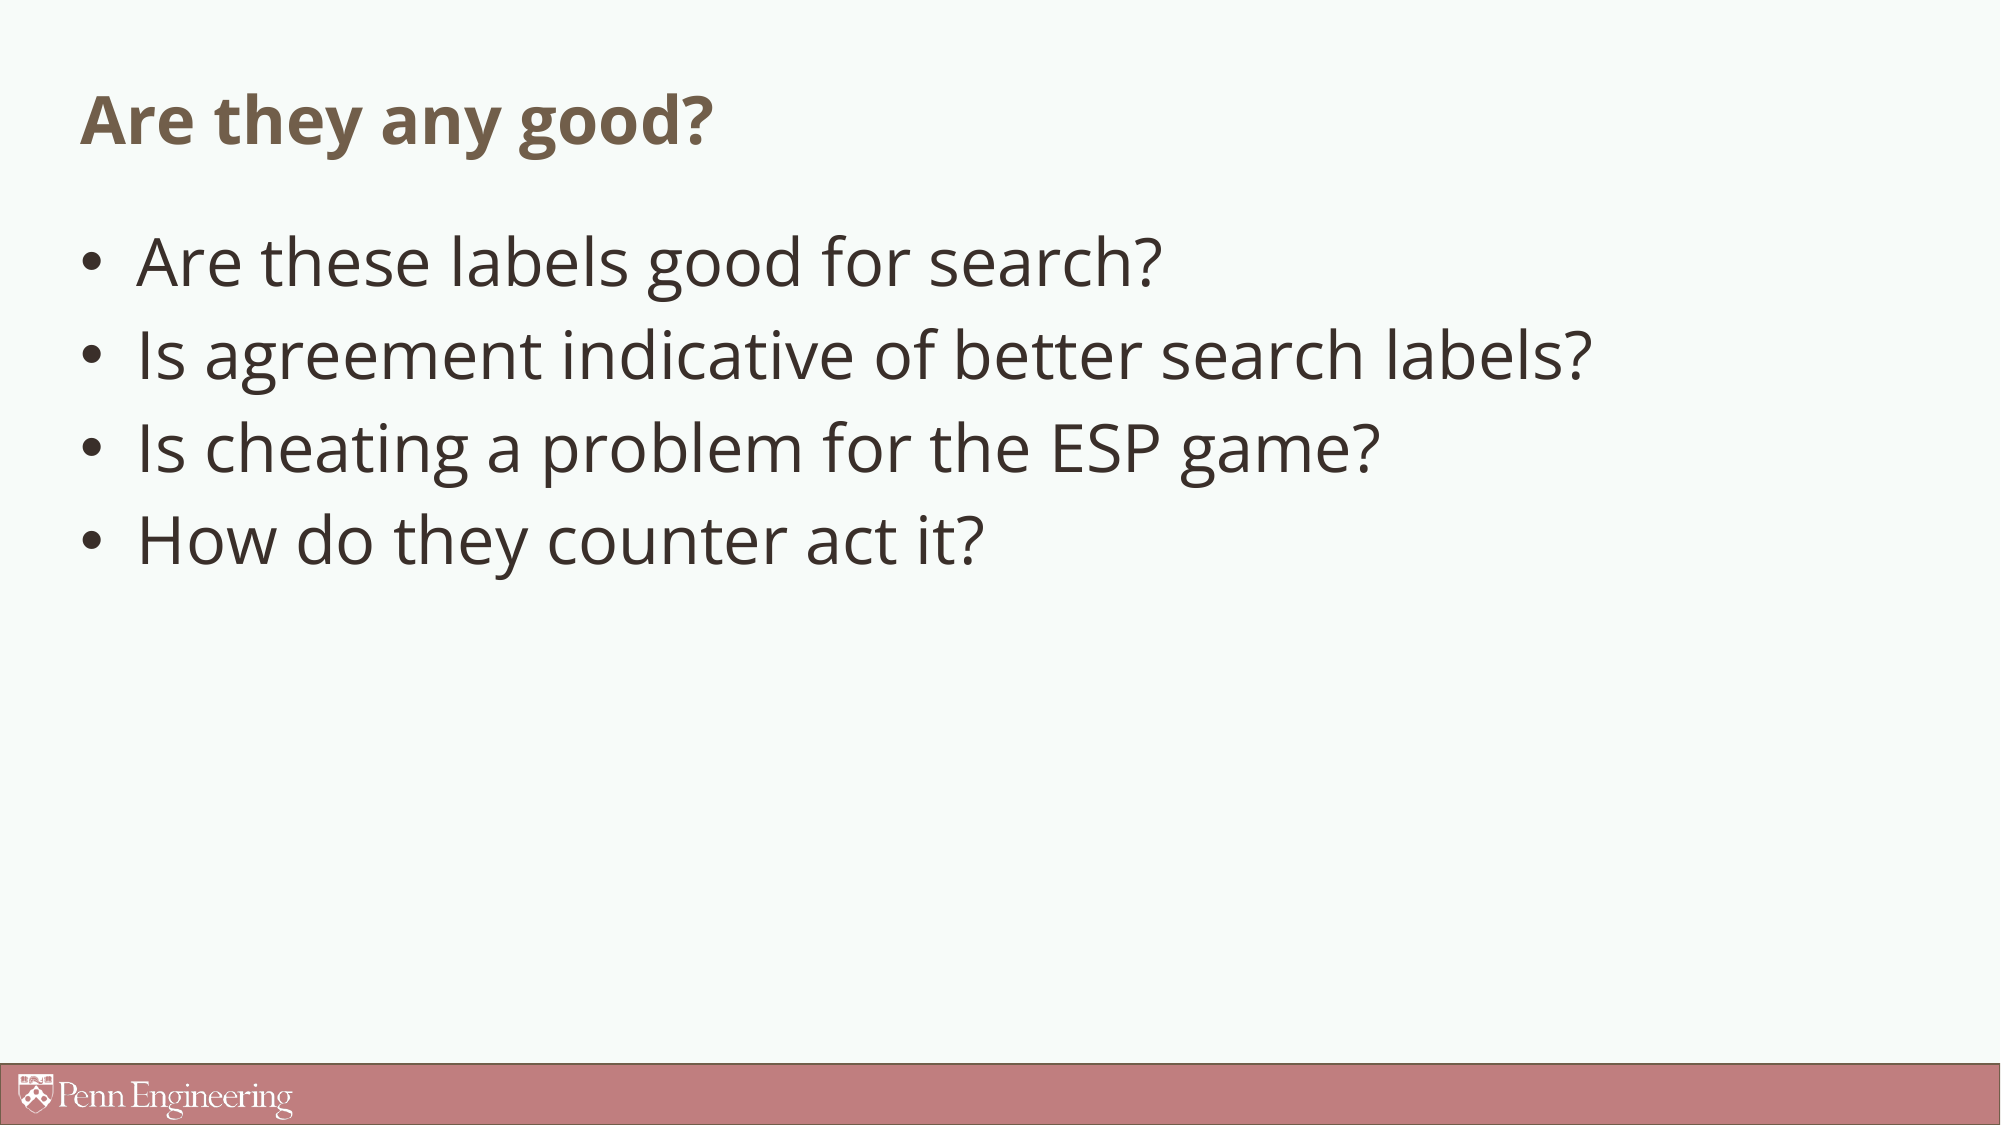

# Are they any good?
Are these labels good for search?
Is agreement indicative of better search labels?
Is cheating a problem for the ESP game?
How do they counter act it?